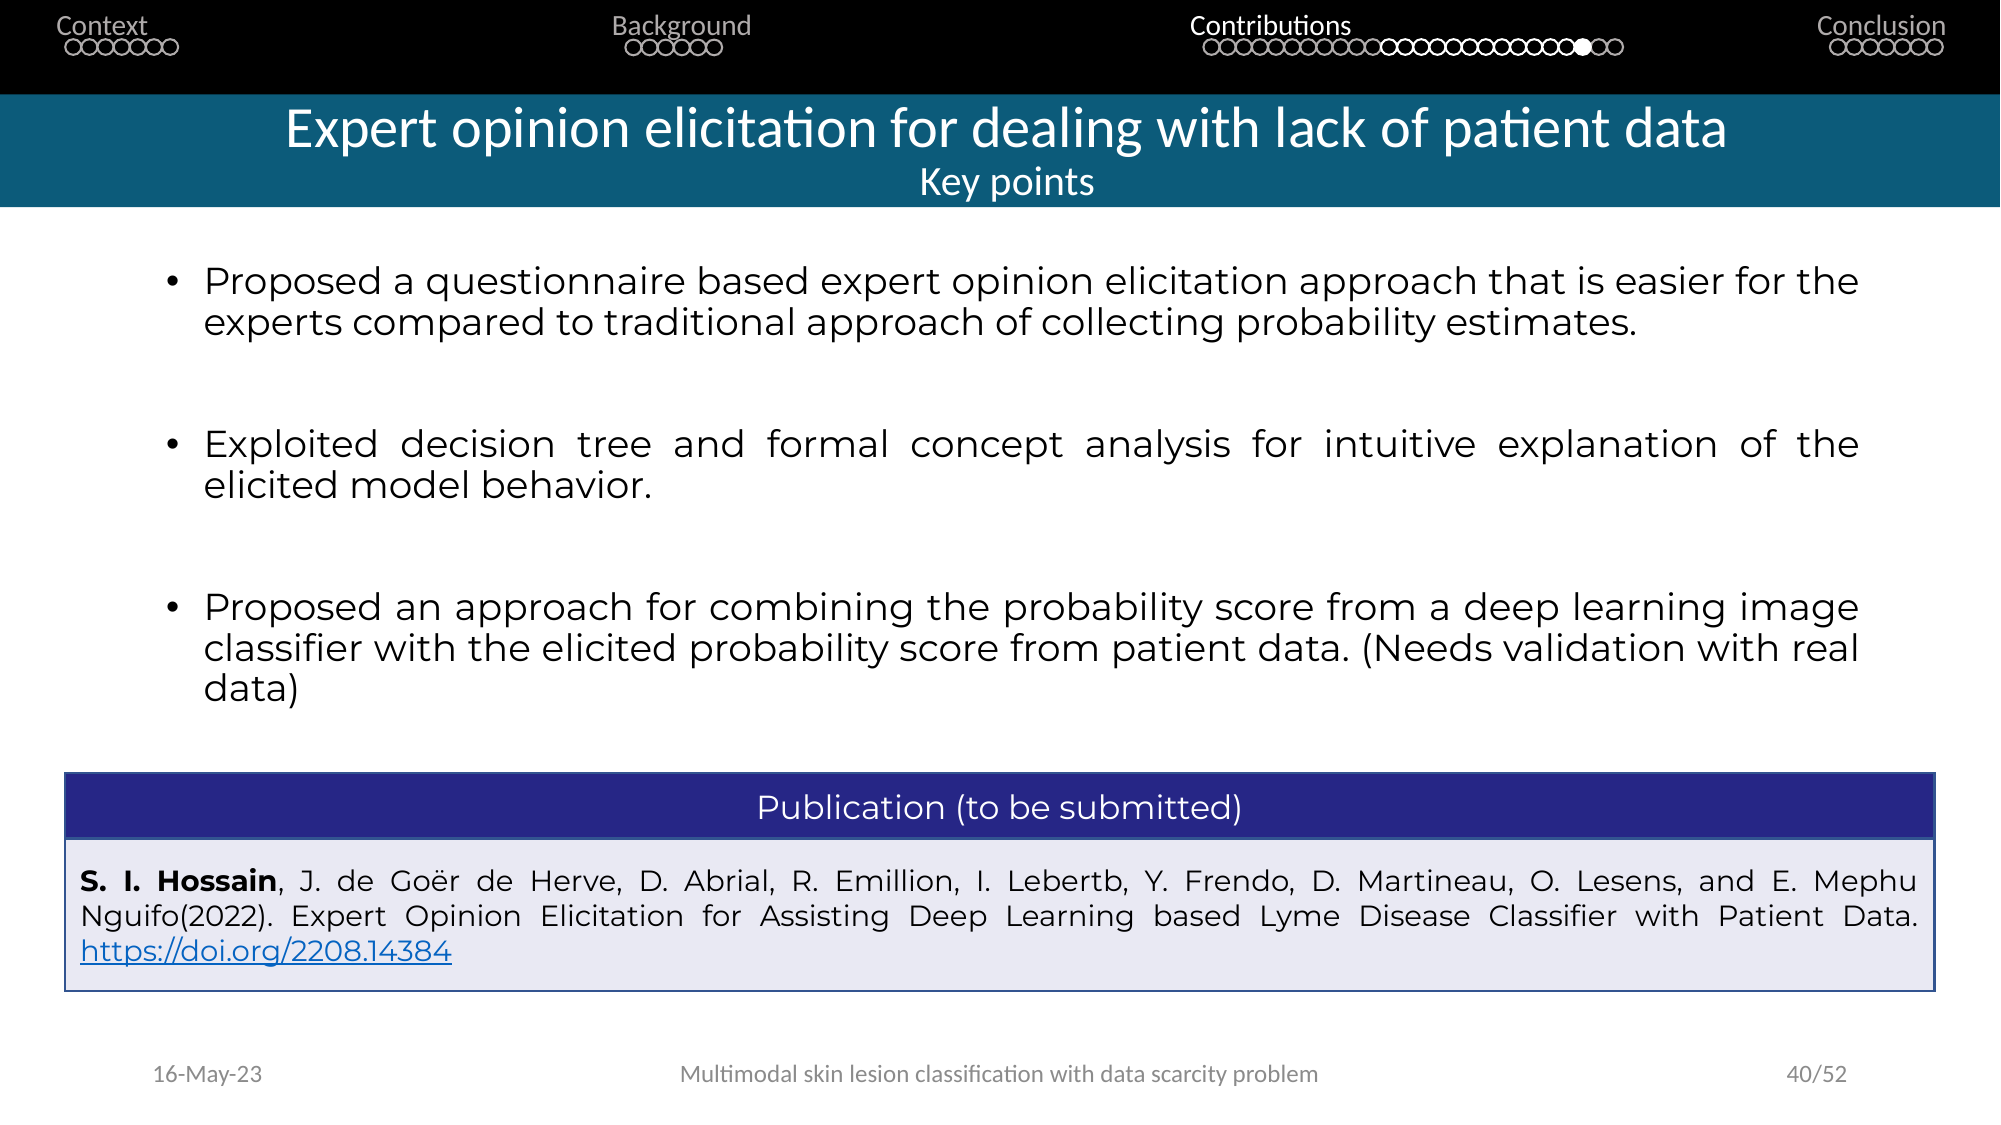

Context
Background
Contributions
Conclusion

# Expert opinion elicitation for dealing with lack of patient data Key points
Proposed a questionnaire based expert opinion elicitation approach that is easier for the experts compared to traditional approach of collecting probability estimates.

Exploited decision tree and formal concept analysis for intuitive explanation of the elicited model behavior.

Proposed an approach for combining the probability score from a deep learning image classifier with the elicited probability score from patient data. (Needs validation with real data)
Publication (to be submitted)
S. I. Hossain, J. de Goër de Herve, D. Abrial, R. Emillion, I. Lebertb, Y. Frendo, D. Martineau, O. Lesens, and E. Mephu Nguifo(2022). Expert Opinion Elicitation for Assisting Deep Learning based Lyme Disease Classifier with Patient Data. https://doi.org/2208.14384
16-May-23
Multimodal skin lesion classification with data scarcity problem
40/52